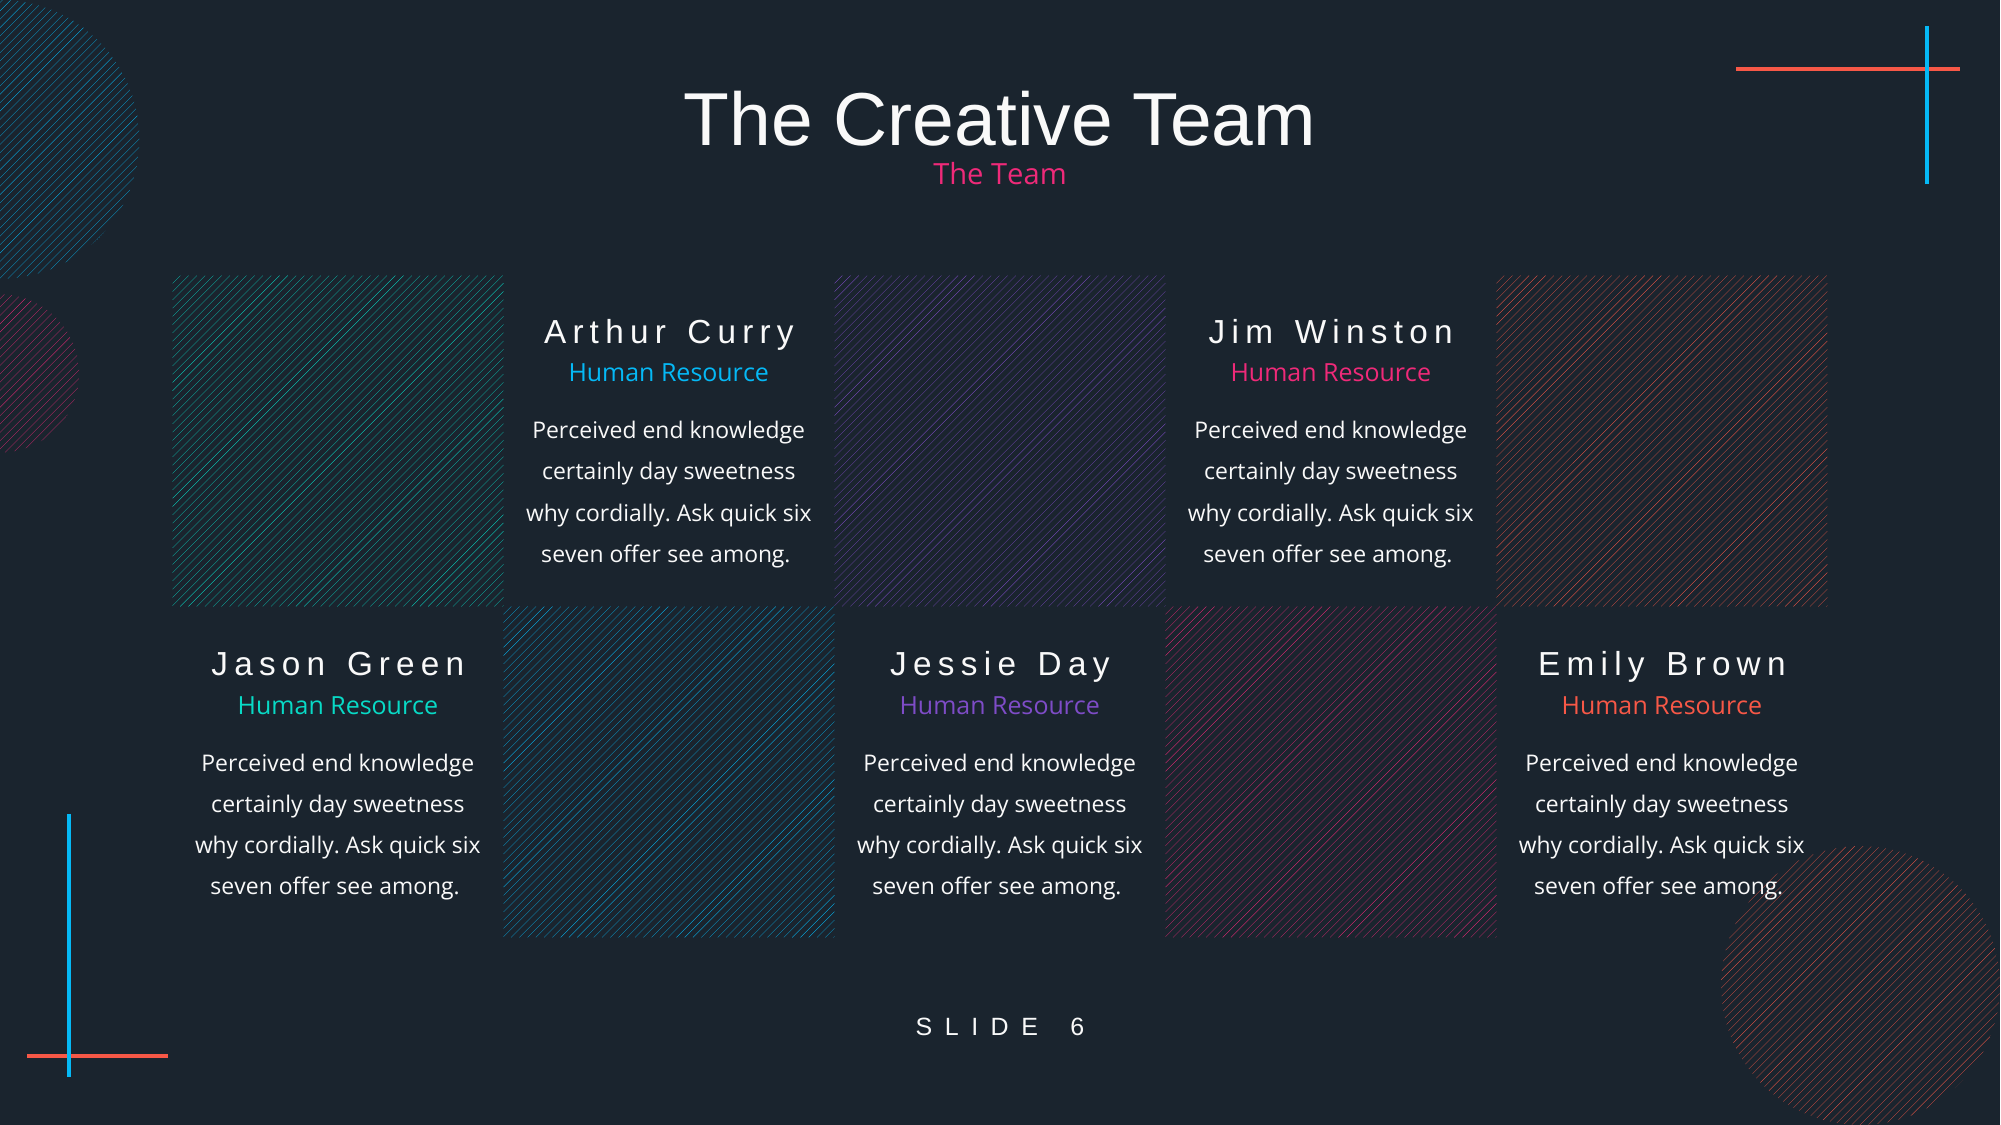

The Creative Team
The Team

Arthur Curry
Jim Winston
Human Resource
Human Resource
Perceived end knowledge certainly day sweetness why cordially. Ask quick six seven offer see among.
Perceived end knowledge certainly day sweetness why cordially. Ask quick six seven offer see among.

Jason Green
Jessie Day
Emily Brown
Human Resource
Human Resource
Human Resource
Perceived end knowledge certainly day sweetness why cordially. Ask quick six seven offer see among.
Perceived end knowledge certainly day sweetness why cordially. Ask quick six seven offer see among.
Perceived end knowledge certainly day sweetness why cordially. Ask quick six seven offer see among.